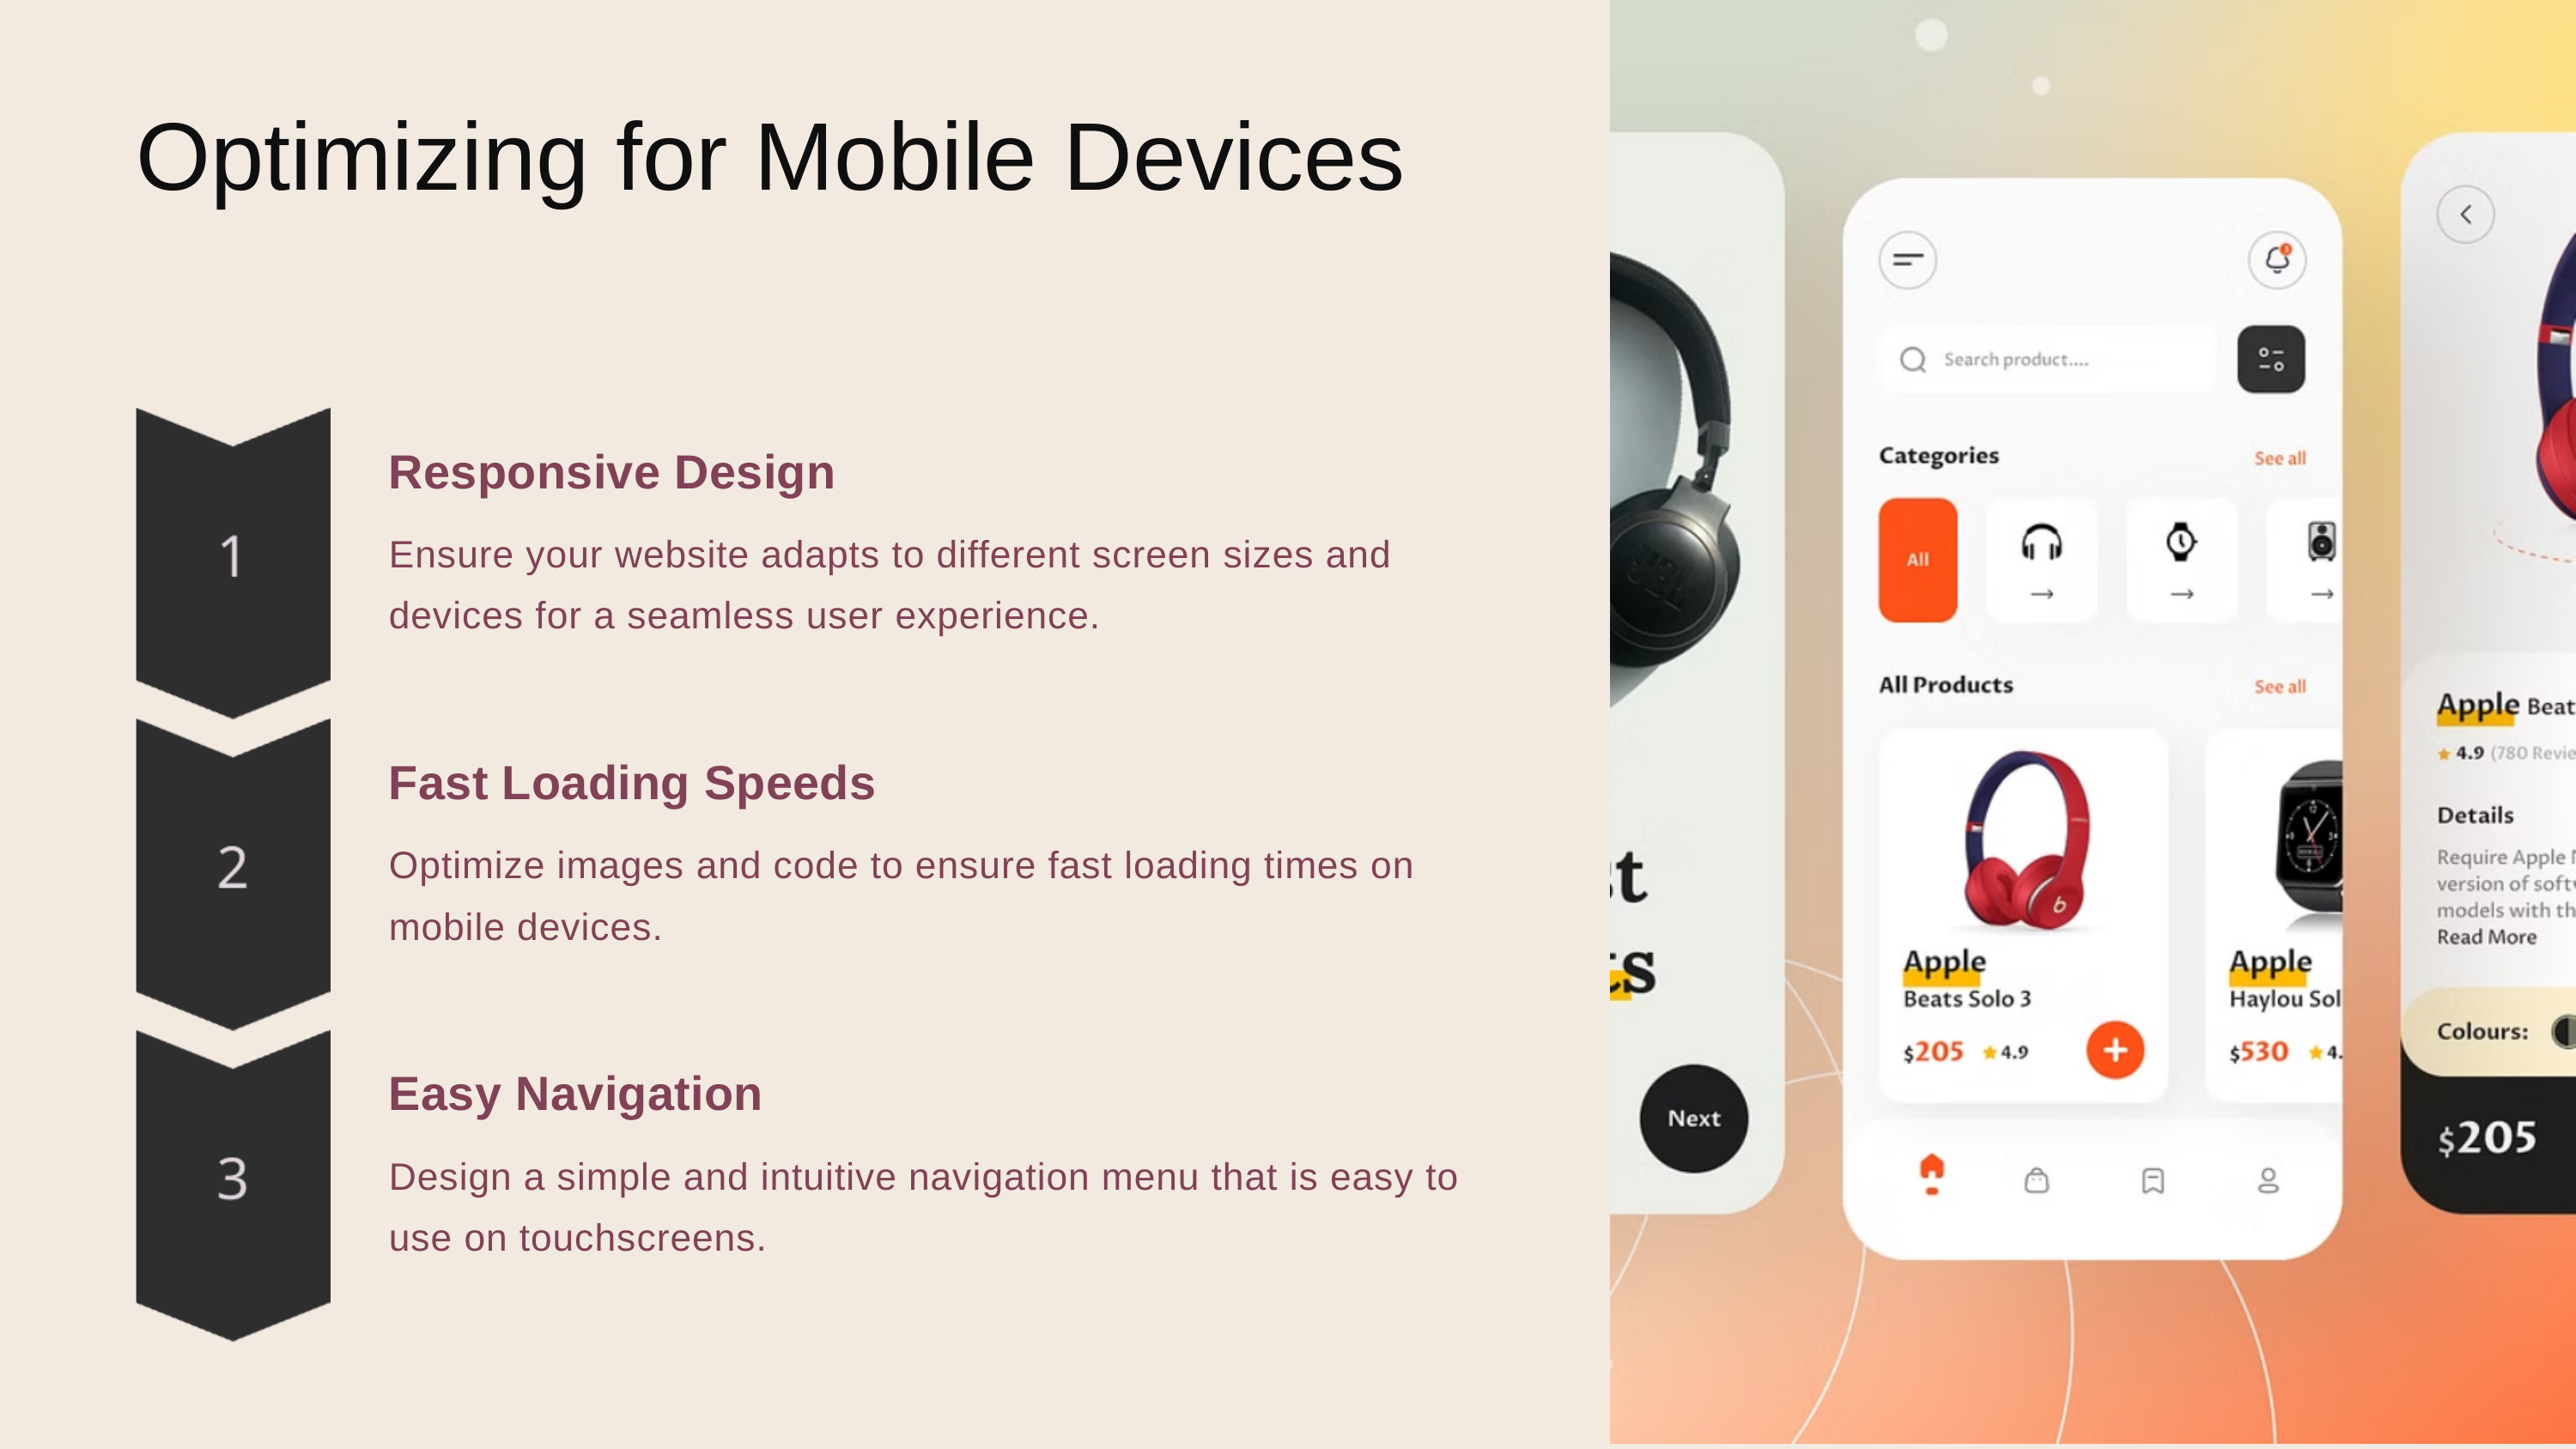

Optimizing for Mobile Devices

Responsive Design
Ensure your website adapts to different screen sizes and devices for a seamless user experience.

Fast Loading Speeds
Optimize images and code to ensure fast loading times on mobile devices.

Easy Navigation
Design a simple and intuitive navigation menu that is easy to use on touchscreens.